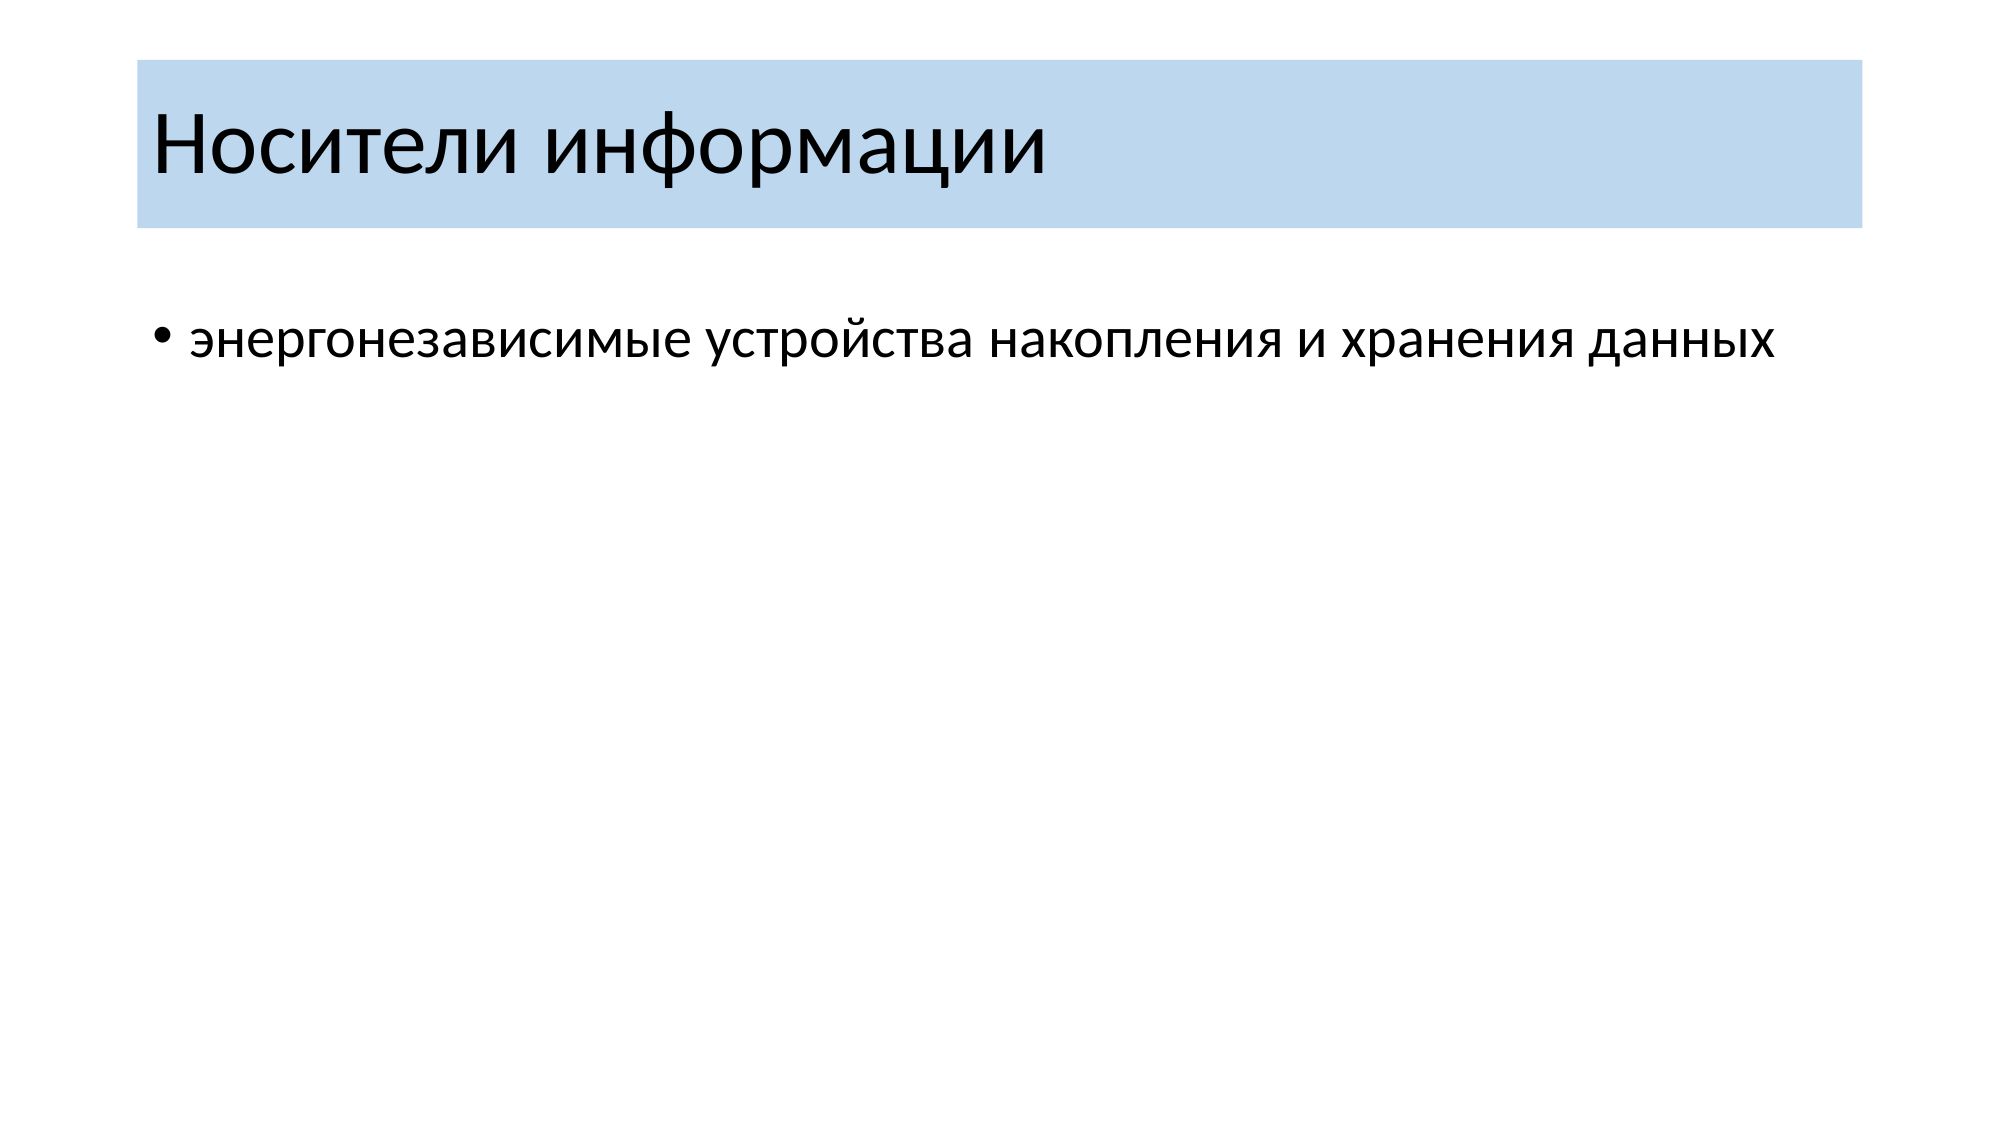

# Носители информации
энергонезависимые устройства накопления и хранения данных